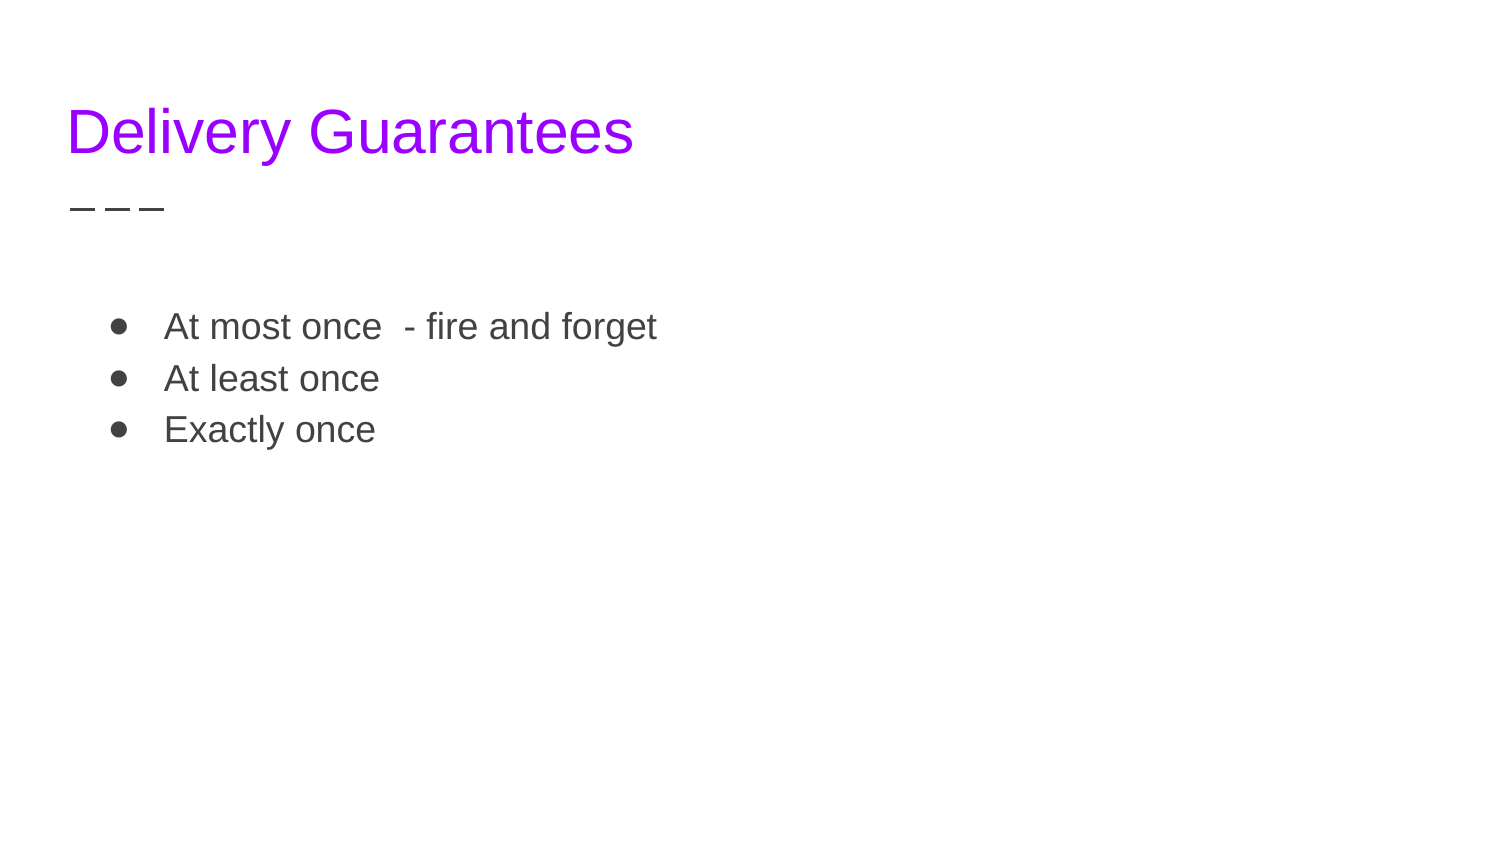

# Delivery Guarantees
At most once  - fire and forget
At least once
Exactly once